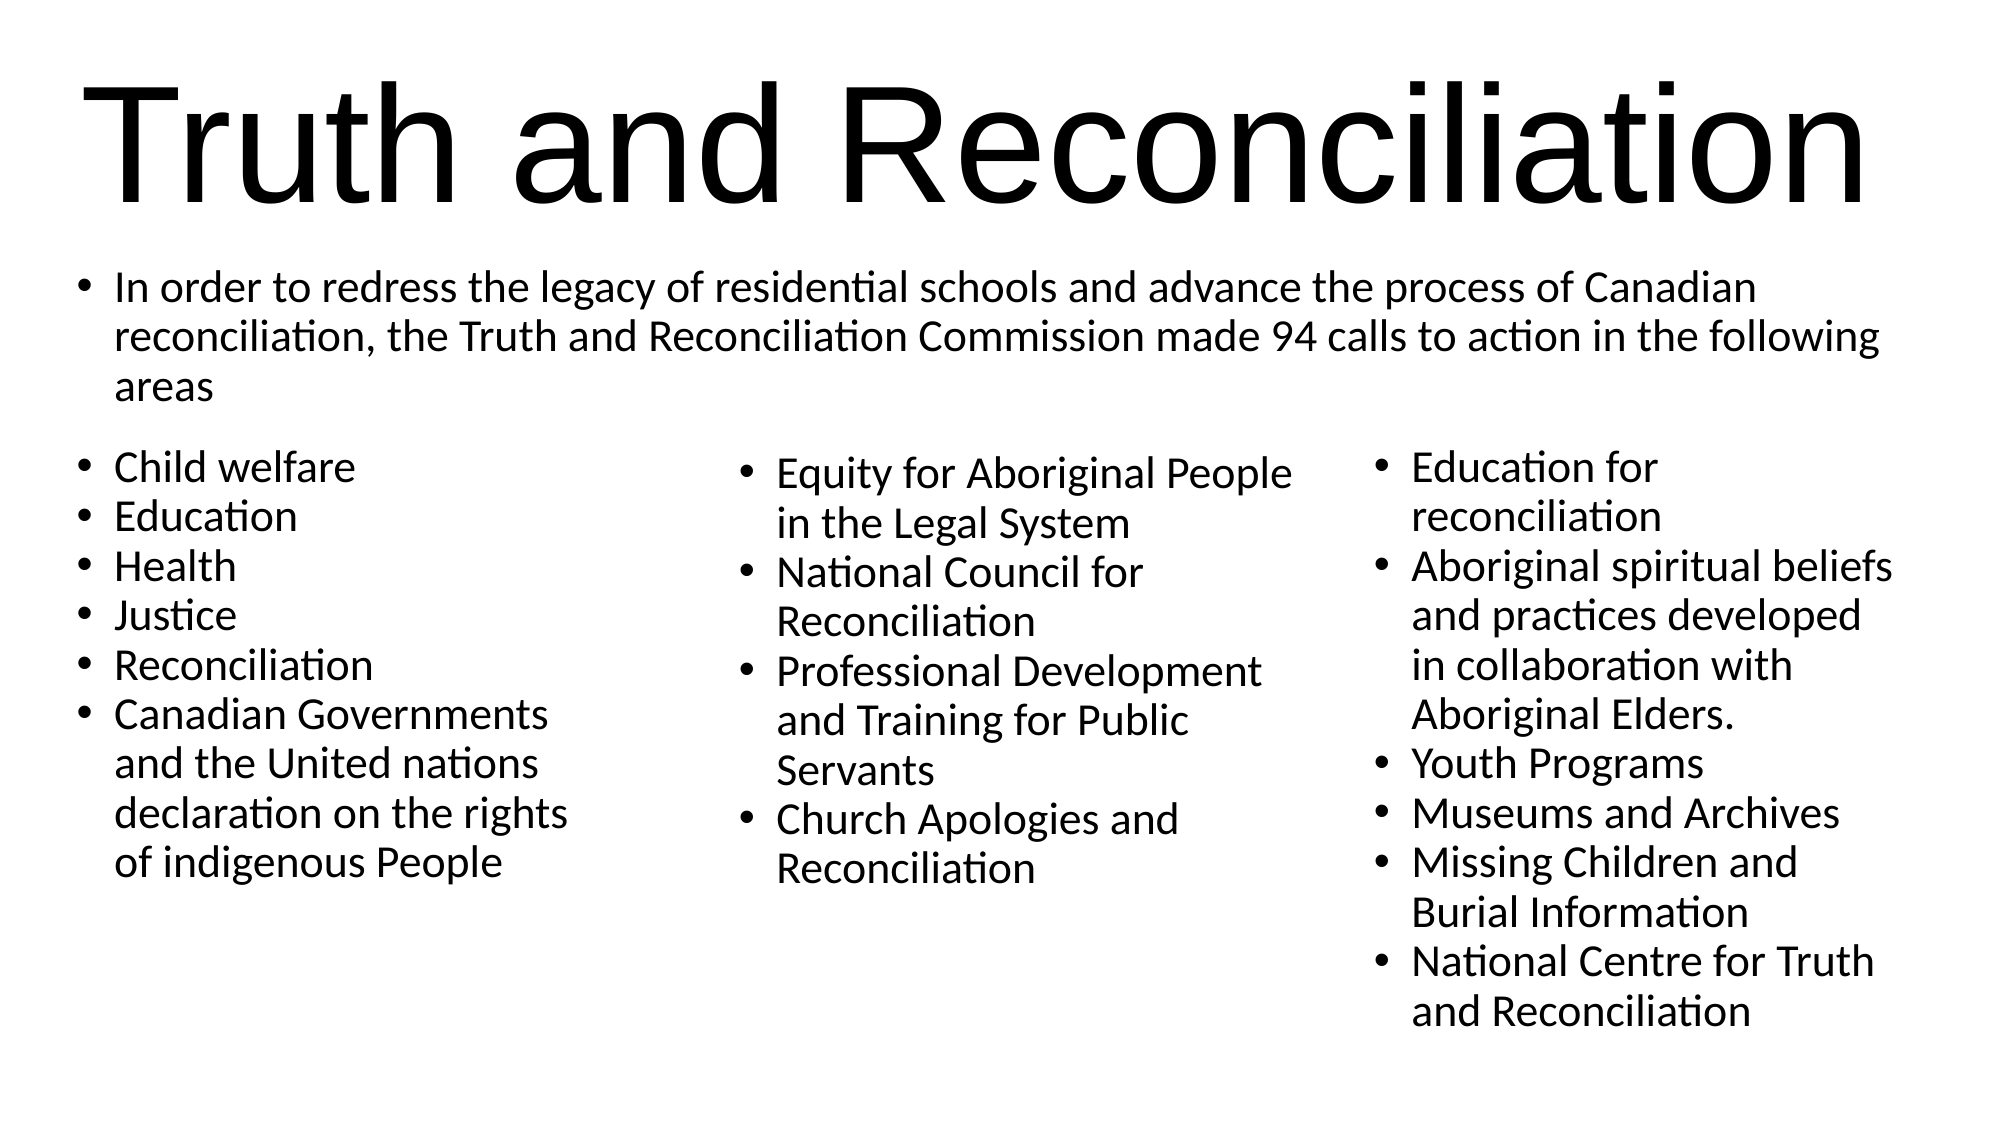

# Truth and Reconciliation
In order to redress the legacy of residential schools and advance the process of Canadian reconciliation, the Truth and Reconciliation Commission made 94 calls to action in the following areas
Child welfare
Education
Health
Justice
Reconciliation
Canadian Governments and the United nations declaration on the rights of indigenous People
Education for reconciliation
Aboriginal spiritual beliefs and practices developed in collaboration with Aboriginal Elders.
Youth Programs
Museums and Archives
Missing Children and Burial Information
National Centre for Truth and Reconciliation
Equity for Aboriginal People in the Legal System
National Council for Reconciliation
Professional Development and Training for Public Servants
Church Apologies and Reconciliation